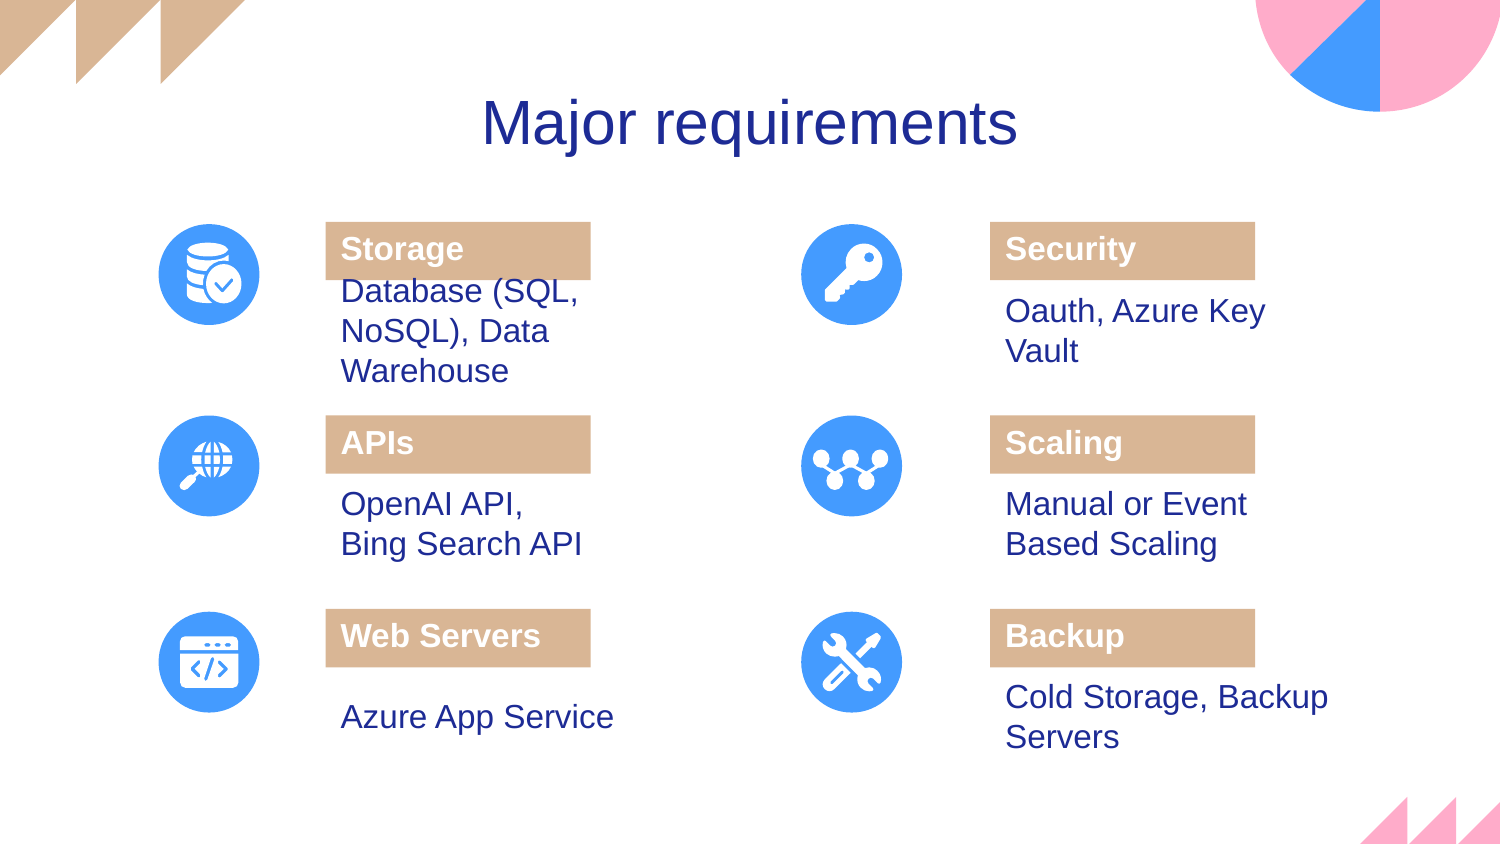

# Major requirements
Storage
Security

Database (SQL, NoSQL), Data Warehouse
Oauth, Azure Key Vault
APIs
Scaling

OpenAI API,
Bing Search API
Manual or Event Based Scaling
Web Servers
Backup

Azure App Service
Cold Storage, Backup Servers